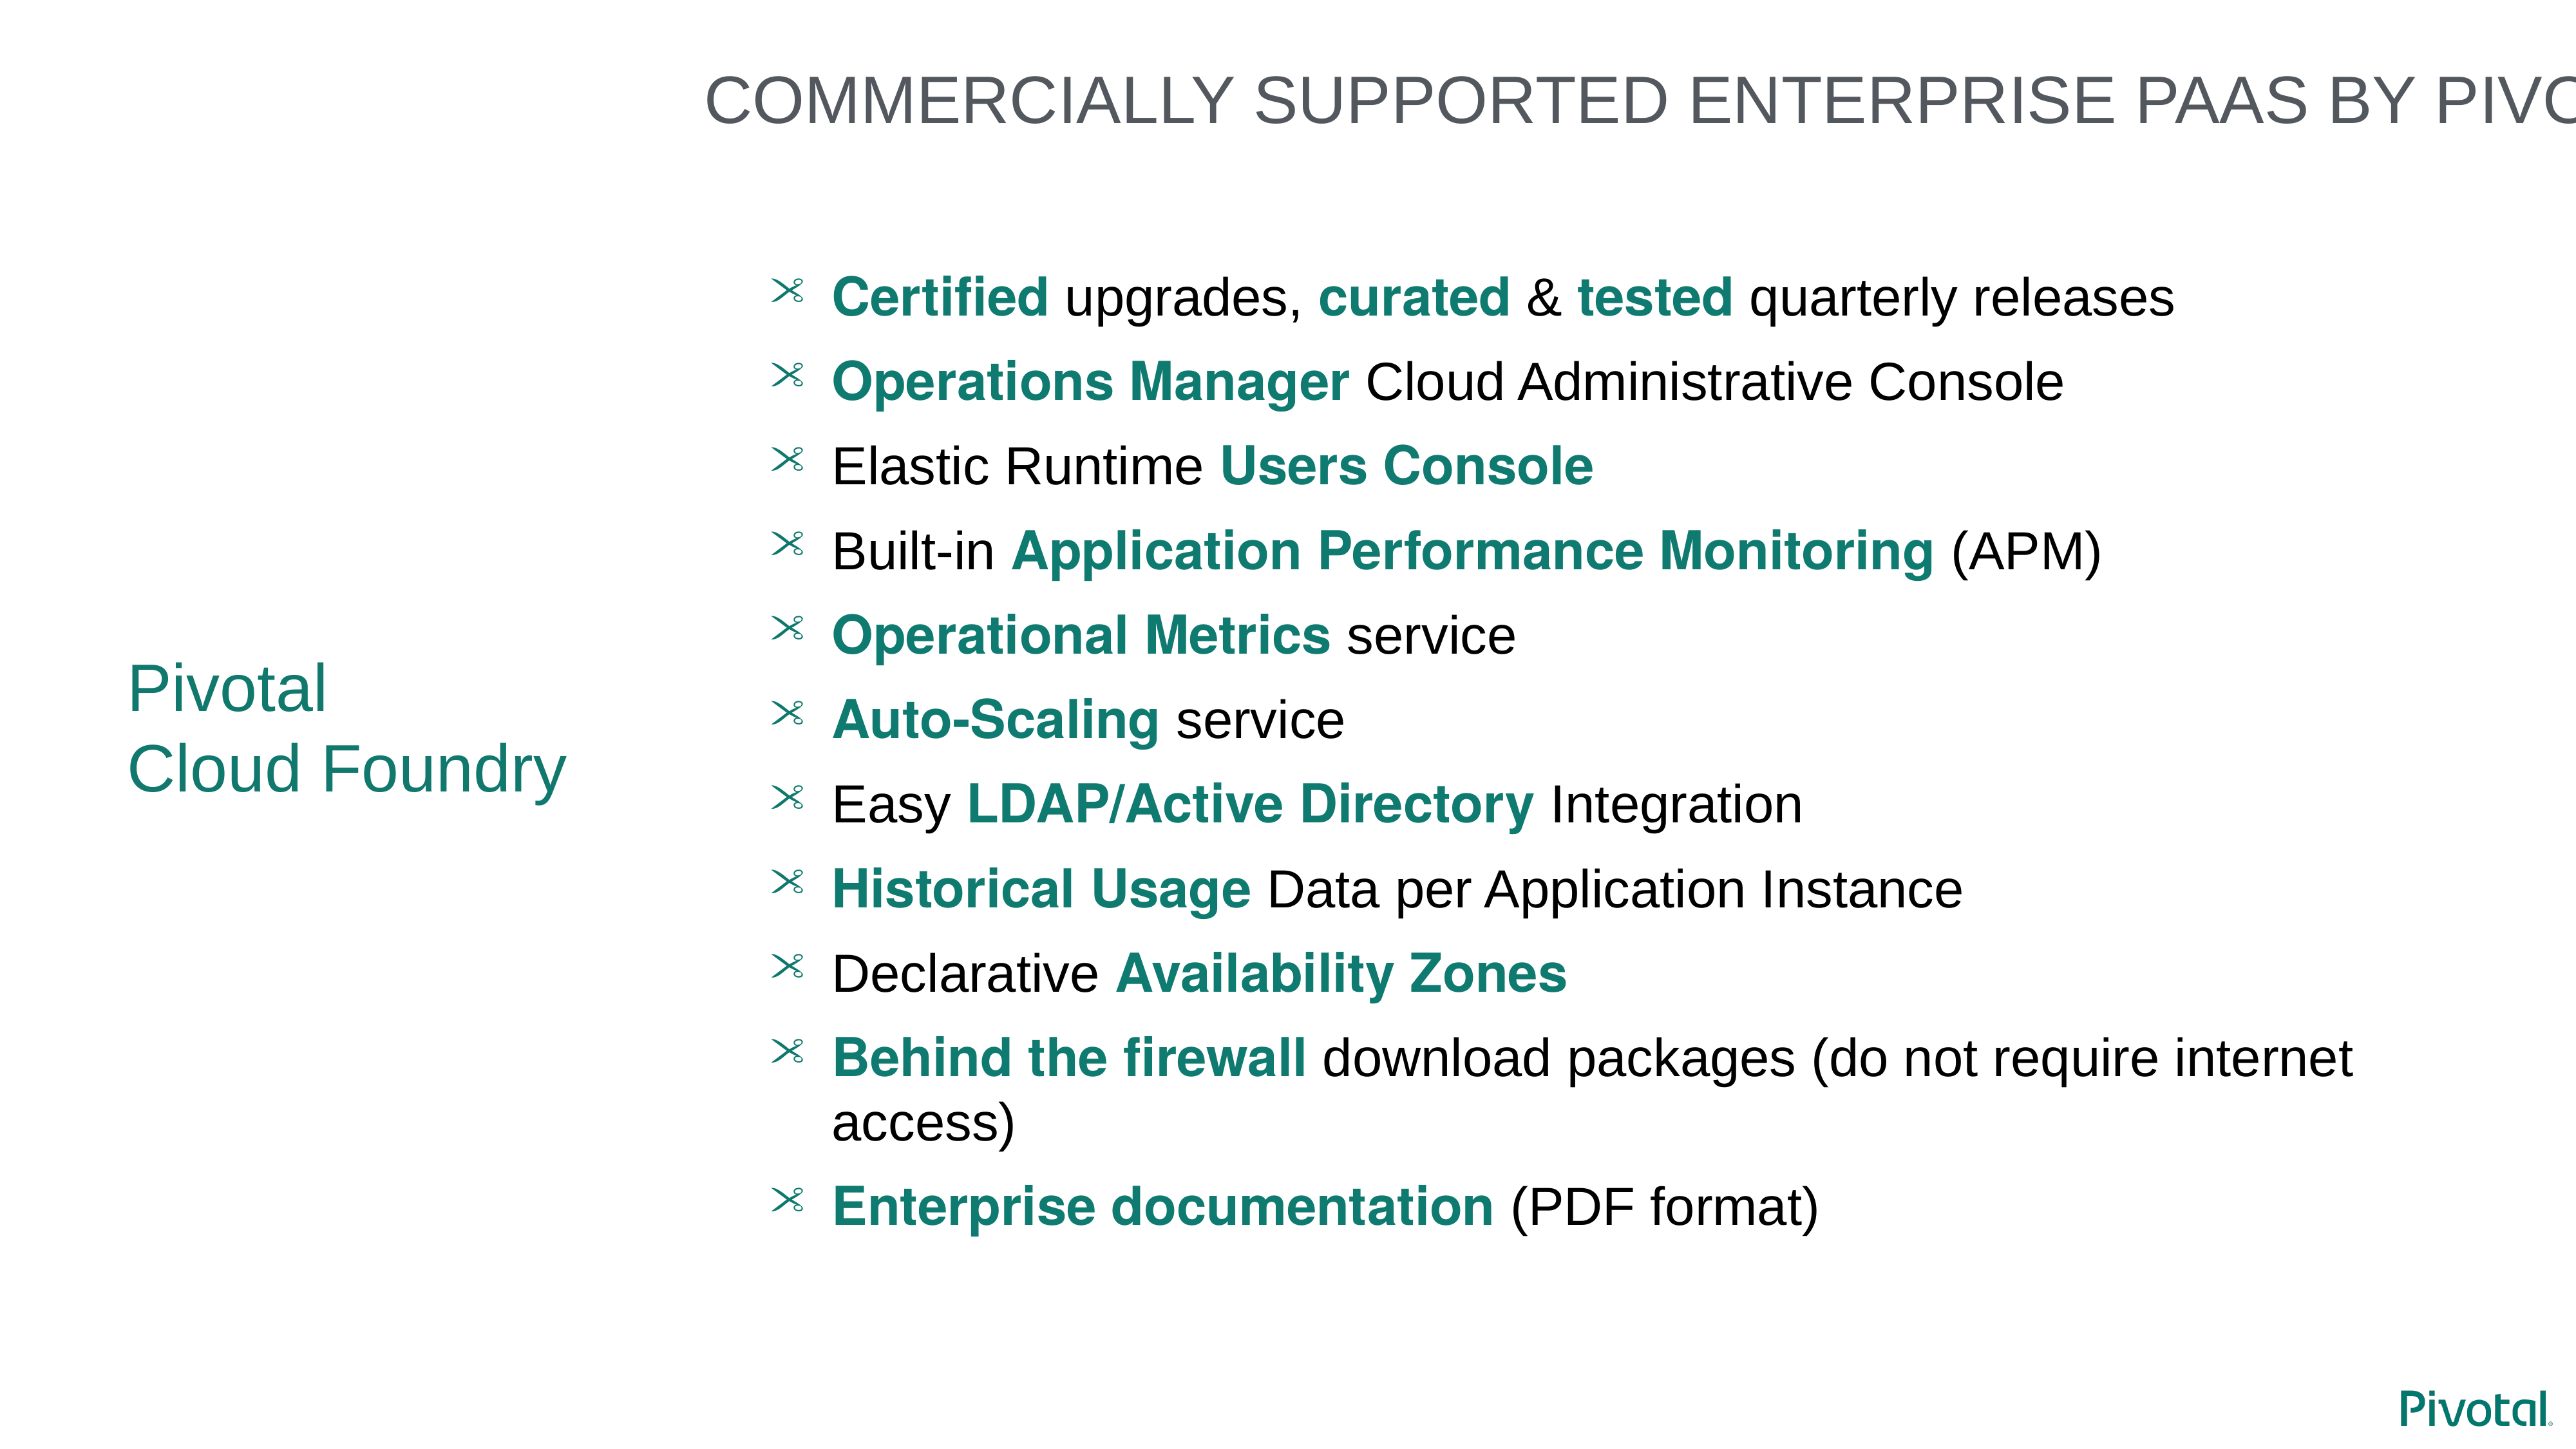

Commercially Supported Enterprise PaaS by Pivotal
Certified upgrades, curated & tested quarterly releases
Operations Manager Cloud Administrative Console
Elastic Runtime Users Console
Built-in Application Performance Monitoring (APM)
Operational Metrics service
Auto-Scaling service
Easy LDAP/Active Directory Integration
Historical Usage Data per Application Instance
Declarative Availability Zones
Behind the firewall download packages (do not require internet access)
Enterprise documentation (PDF format)
Pivotal
Cloud Foundry